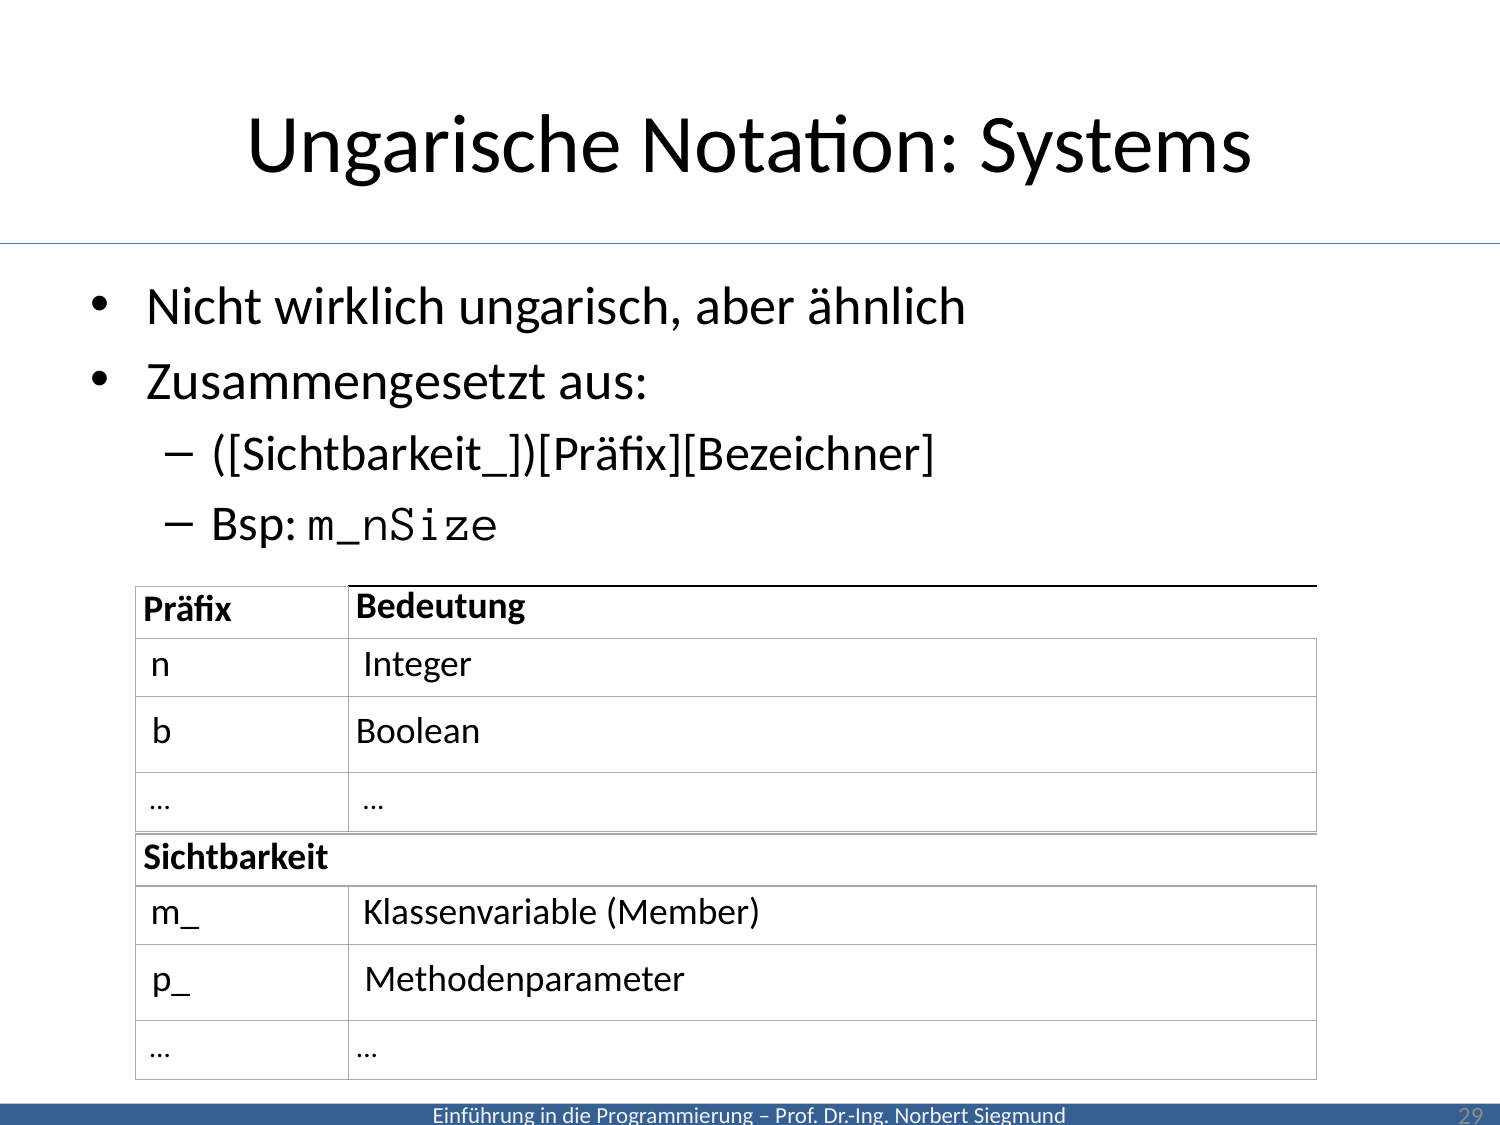

# Ungarische Notation: Systems
Nicht wirklich ungarisch, aber ähnlich
Zusammengesetzt aus:
([Sichtbarkeit_])[Präfix][Bezeichner]
Bsp: m_nSize
| Präfix | Bedeutung |
| --- | --- |
| n | Integer |
| b | Boolean |
| … | ... |
| Sichtbarkeit |  |
| --- | --- |
| m\_ | Klassenvariable (Member) |
| p\_ | Methodenparameter |
| … | ... |
29